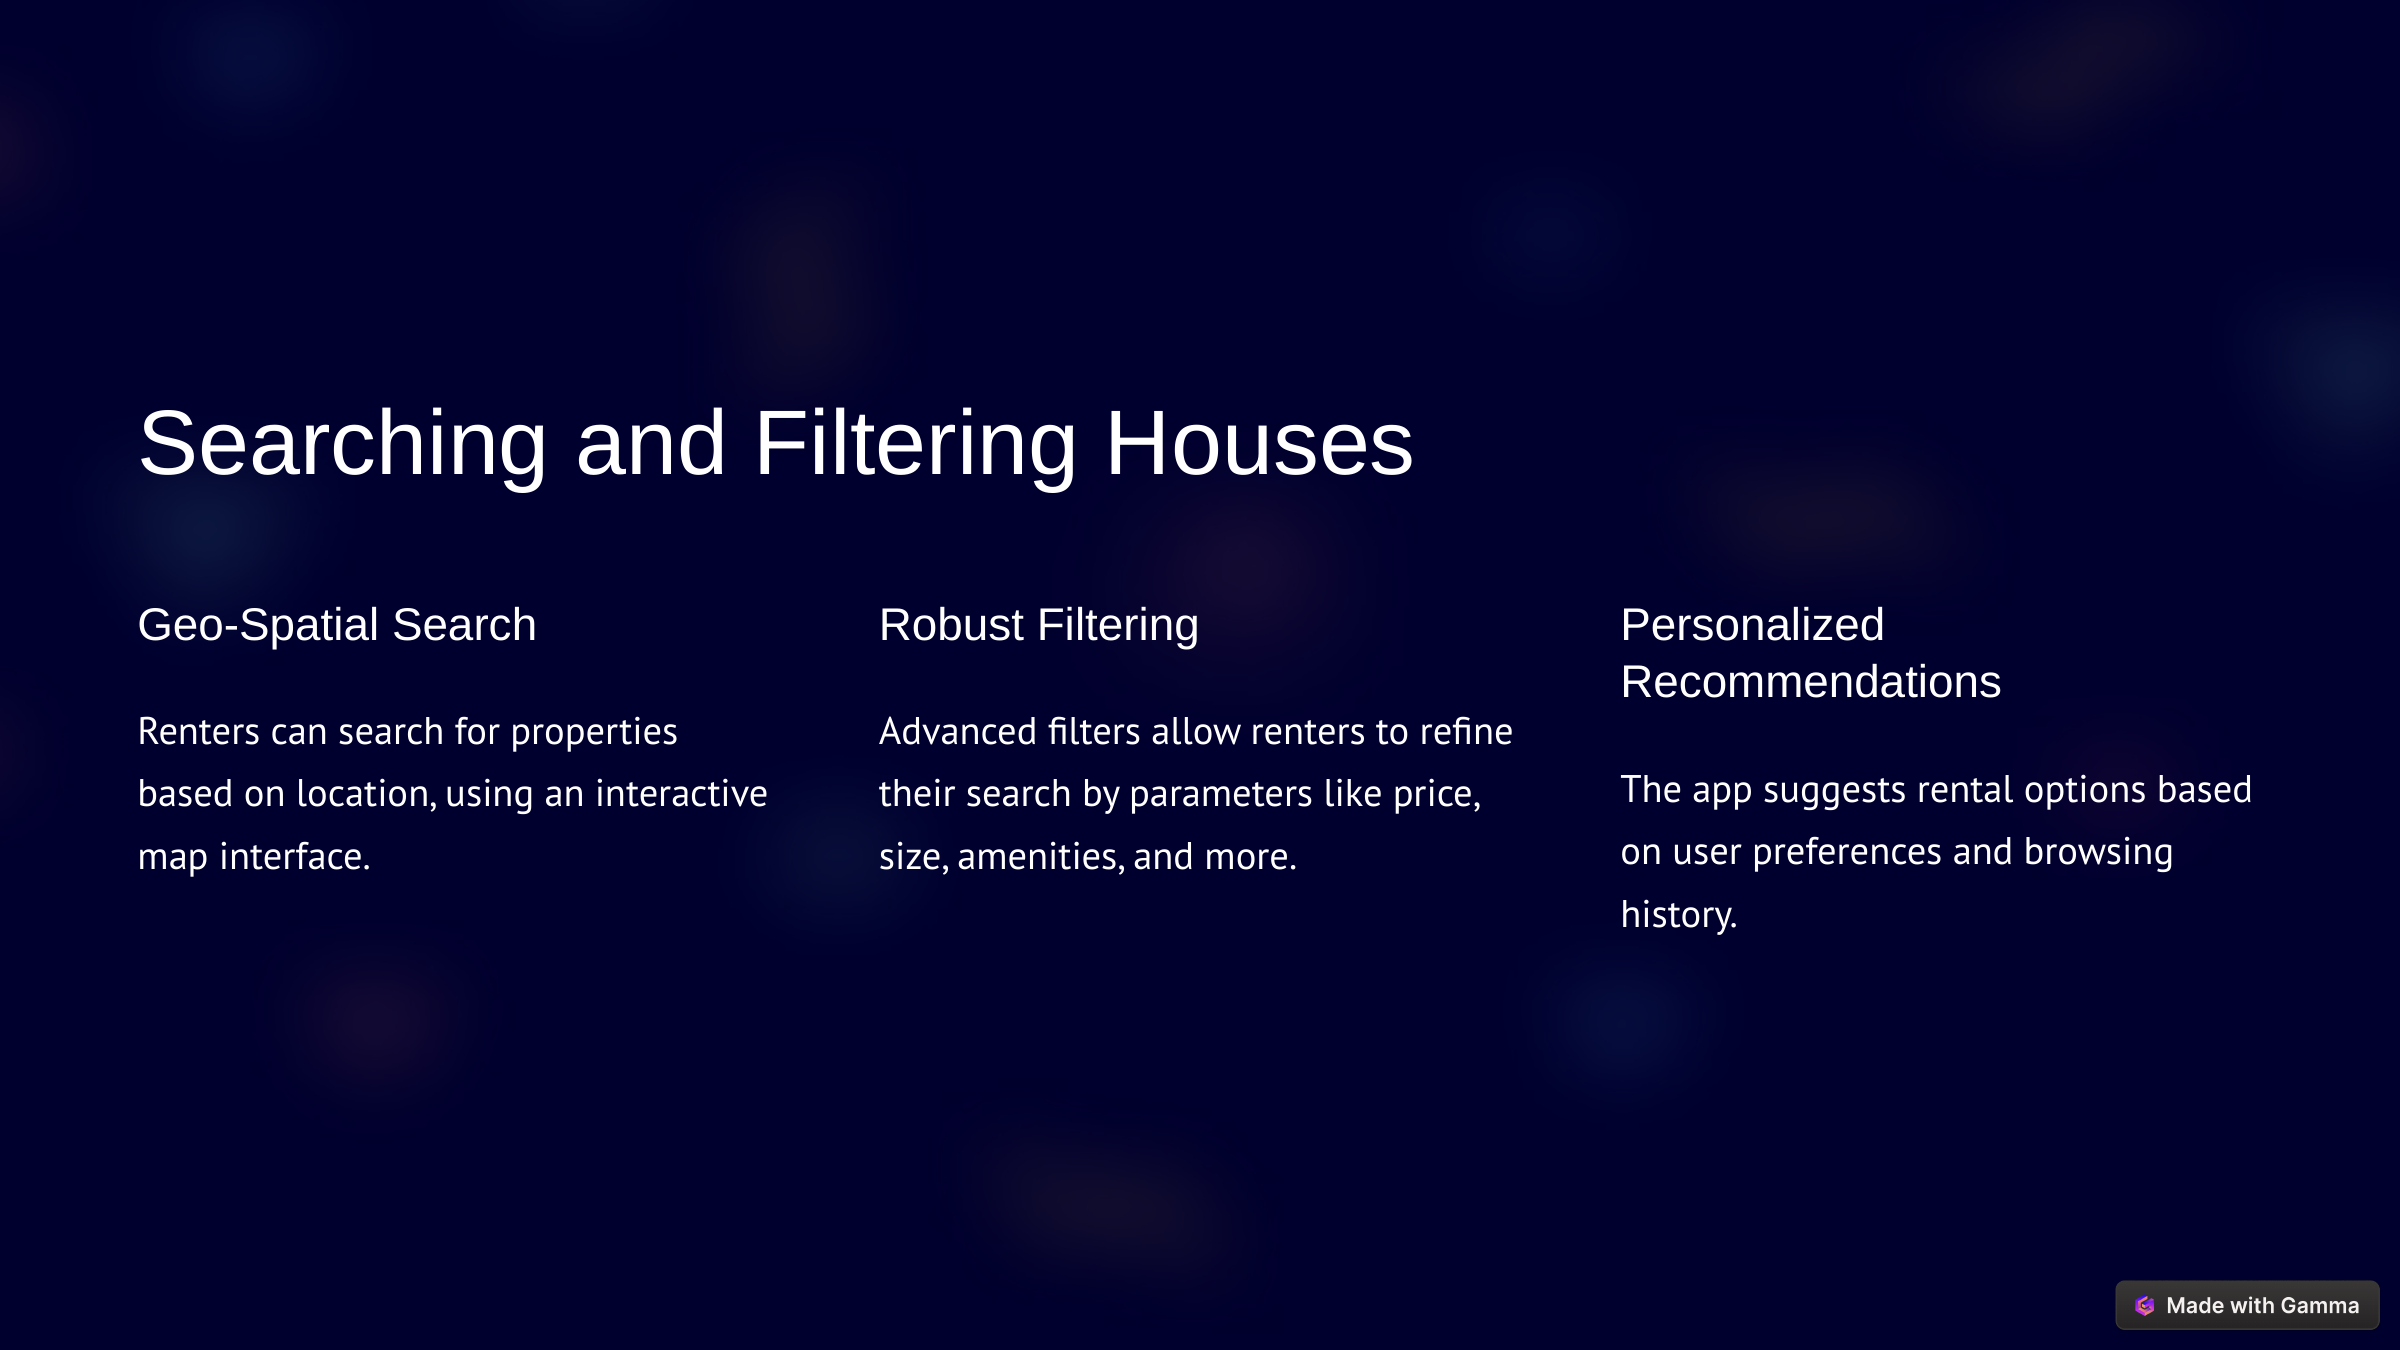

Searching and Filtering Houses
Geo-Spatial Search
Robust Filtering
Personalized Recommendations
Renters can search for properties based on location, using an interactive map interface.
Advanced filters allow renters to refine their search by parameters like price, size, amenities, and more.
The app suggests rental options based on user preferences and browsing history.